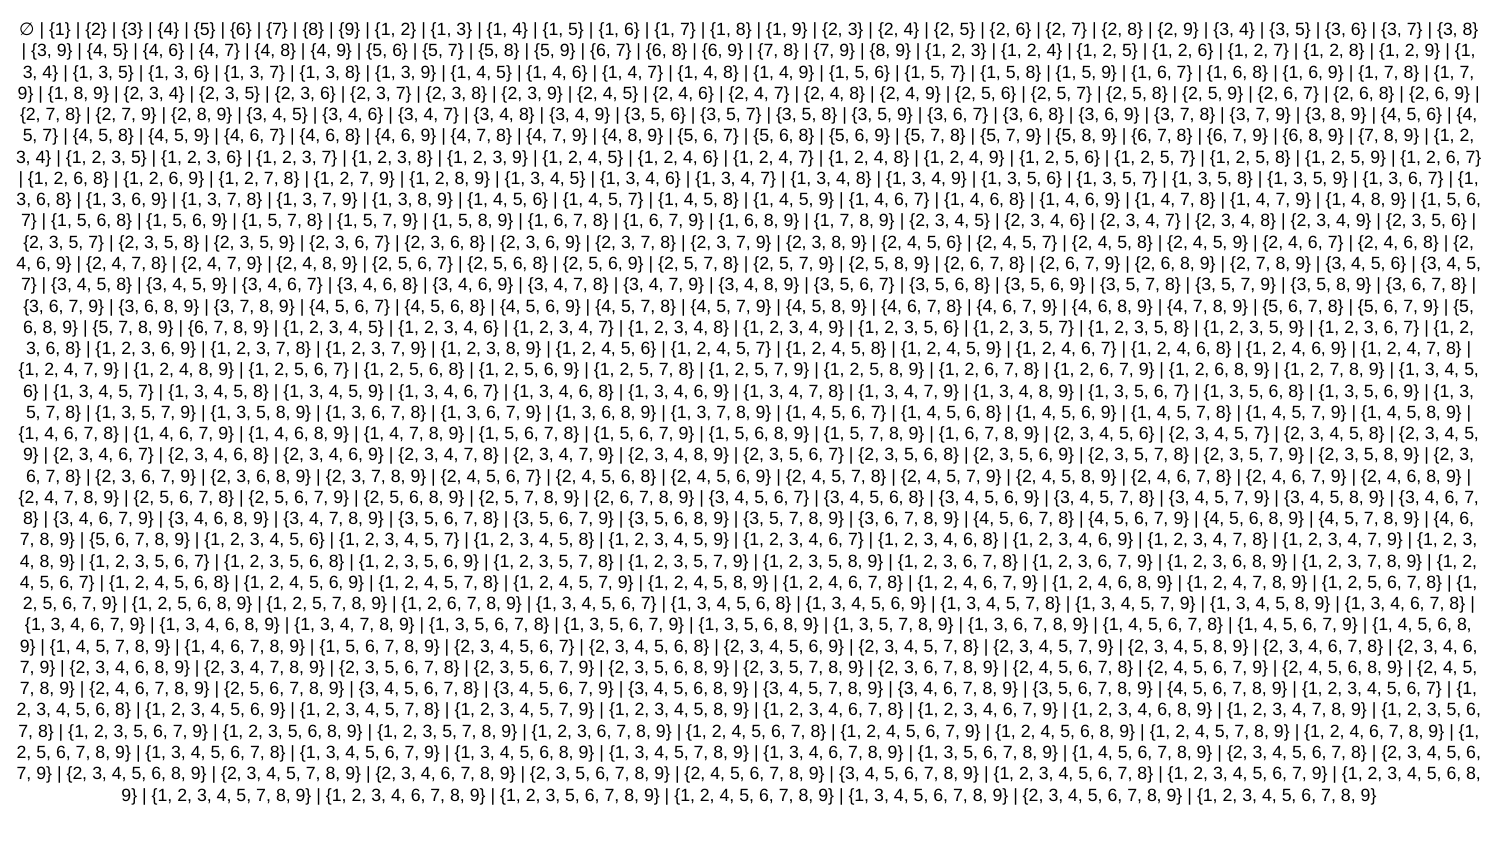

# ∅ | {1} | {2} | {3} | {4} | {5} | {6} | {7} | {8} | {9} | {1, 2} | {1, 3} | {1, 4} | {1, 5} | {1, 6} | {1, 7} | {1, 8} | {1, 9} | {2, 3} | {2, 4} | {2, 5} | {2, 6} | {2, 7} | {2, 8} | {2, 9} | {3, 4} | {3, 5} | {3, 6} | {3, 7} | {3, 8} | {3, 9} | {4, 5} | {4, 6} | {4, 7} | {4, 8} | {4, 9} | {5, 6} | {5, 7} | {5, 8} | {5, 9} | {6, 7} | {6, 8} | {6, 9} | {7, 8} | {7, 9} | {8, 9} | {1, 2, 3} | {1, 2, 4} | {1, 2, 5} | {1, 2, 6} | {1, 2, 7} | {1, 2, 8} | {1, 2, 9} | {1, 3, 4} | {1, 3, 5} | {1, 3, 6} | {1, 3, 7} | {1, 3, 8} | {1, 3, 9} | {1, 4, 5} | {1, 4, 6} | {1, 4, 7} | {1, 4, 8} | {1, 4, 9} | {1, 5, 6} | {1, 5, 7} | {1, 5, 8} | {1, 5, 9} | {1, 6, 7} | {1, 6, 8} | {1, 6, 9} | {1, 7, 8} | {1, 7, 9} | {1, 8, 9} | {2, 3, 4} | {2, 3, 5} | {2, 3, 6} | {2, 3, 7} | {2, 3, 8} | {2, 3, 9} | {2, 4, 5} | {2, 4, 6} | {2, 4, 7} | {2, 4, 8} | {2, 4, 9} | {2, 5, 6} | {2, 5, 7} | {2, 5, 8} | {2, 5, 9} | {2, 6, 7} | {2, 6, 8} | {2, 6, 9} | {2, 7, 8} | {2, 7, 9} | {2, 8, 9} | {3, 4, 5} | {3, 4, 6} | {3, 4, 7} | {3, 4, 8} | {3, 4, 9} | {3, 5, 6} | {3, 5, 7} | {3, 5, 8} | {3, 5, 9} | {3, 6, 7} | {3, 6, 8} | {3, 6, 9} | {3, 7, 8} | {3, 7, 9} | {3, 8, 9} | {4, 5, 6} | {4, 5, 7} | {4, 5, 8} | {4, 5, 9} | {4, 6, 7} | {4, 6, 8} | {4, 6, 9} | {4, 7, 8} | {4, 7, 9} | {4, 8, 9} | {5, 6, 7} | {5, 6, 8} | {5, 6, 9} | {5, 7, 8} | {5, 7, 9} | {5, 8, 9} | {6, 7, 8} | {6, 7, 9} | {6, 8, 9} | {7, 8, 9} | {1, 2, 3, 4} | {1, 2, 3, 5} | {1, 2, 3, 6} | {1, 2, 3, 7} | {1, 2, 3, 8} | {1, 2, 3, 9} | {1, 2, 4, 5} | {1, 2, 4, 6} | {1, 2, 4, 7} | {1, 2, 4, 8} | {1, 2, 4, 9} | {1, 2, 5, 6} | {1, 2, 5, 7} | {1, 2, 5, 8} | {1, 2, 5, 9} | {1, 2, 6, 7} | {1, 2, 6, 8} | {1, 2, 6, 9} | {1, 2, 7, 8} | {1, 2, 7, 9} | {1, 2, 8, 9} | {1, 3, 4, 5} | {1, 3, 4, 6} | {1, 3, 4, 7} | {1, 3, 4, 8} | {1, 3, 4, 9} | {1, 3, 5, 6} | {1, 3, 5, 7} | {1, 3, 5, 8} | {1, 3, 5, 9} | {1, 3, 6, 7} | {1, 3, 6, 8} | {1, 3, 6, 9} | {1, 3, 7, 8} | {1, 3, 7, 9} | {1, 3, 8, 9} | {1, 4, 5, 6} | {1, 4, 5, 7} | {1, 4, 5, 8} | {1, 4, 5, 9} | {1, 4, 6, 7} | {1, 4, 6, 8} | {1, 4, 6, 9} | {1, 4, 7, 8} | {1, 4, 7, 9} | {1, 4, 8, 9} | {1, 5, 6, 7} | {1, 5, 6, 8} | {1, 5, 6, 9} | {1, 5, 7, 8} | {1, 5, 7, 9} | {1, 5, 8, 9} | {1, 6, 7, 8} | {1, 6, 7, 9} | {1, 6, 8, 9} | {1, 7, 8, 9} | {2, 3, 4, 5} | {2, 3, 4, 6} | {2, 3, 4, 7} | {2, 3, 4, 8} | {2, 3, 4, 9} | {2, 3, 5, 6} | {2, 3, 5, 7} | {2, 3, 5, 8} | {2, 3, 5, 9} | {2, 3, 6, 7} | {2, 3, 6, 8} | {2, 3, 6, 9} | {2, 3, 7, 8} | {2, 3, 7, 9} | {2, 3, 8, 9} | {2, 4, 5, 6} | {2, 4, 5, 7} | {2, 4, 5, 8} | {2, 4, 5, 9} | {2, 4, 6, 7} | {2, 4, 6, 8} | {2, 4, 6, 9} | {2, 4, 7, 8} | {2, 4, 7, 9} | {2, 4, 8, 9} | {2, 5, 6, 7} | {2, 5, 6, 8} | {2, 5, 6, 9} | {2, 5, 7, 8} | {2, 5, 7, 9} | {2, 5, 8, 9} | {2, 6, 7, 8} | {2, 6, 7, 9} | {2, 6, 8, 9} | {2, 7, 8, 9} | {3, 4, 5, 6} | {3, 4, 5, 7} | {3, 4, 5, 8} | {3, 4, 5, 9} | {3, 4, 6, 7} | {3, 4, 6, 8} | {3, 4, 6, 9} | {3, 4, 7, 8} | {3, 4, 7, 9} | {3, 4, 8, 9} | {3, 5, 6, 7} | {3, 5, 6, 8} | {3, 5, 6, 9} | {3, 5, 7, 8} | {3, 5, 7, 9} | {3, 5, 8, 9} | {3, 6, 7, 8} | {3, 6, 7, 9} | {3, 6, 8, 9} | {3, 7, 8, 9} | {4, 5, 6, 7} | {4, 5, 6, 8} | {4, 5, 6, 9} | {4, 5, 7, 8} | {4, 5, 7, 9} | {4, 5, 8, 9} | {4, 6, 7, 8} | {4, 6, 7, 9} | {4, 6, 8, 9} | {4, 7, 8, 9} | {5, 6, 7, 8} | {5, 6, 7, 9} | {5, 6, 8, 9} | {5, 7, 8, 9} | {6, 7, 8, 9} | {1, 2, 3, 4, 5} | {1, 2, 3, 4, 6} | {1, 2, 3, 4, 7} | {1, 2, 3, 4, 8} | {1, 2, 3, 4, 9} | {1, 2, 3, 5, 6} | {1, 2, 3, 5, 7} | {1, 2, 3, 5, 8} | {1, 2, 3, 5, 9} | {1, 2, 3, 6, 7} | {1, 2, 3, 6, 8} | {1, 2, 3, 6, 9} | {1, 2, 3, 7, 8} | {1, 2, 3, 7, 9} | {1, 2, 3, 8, 9} | {1, 2, 4, 5, 6} | {1, 2, 4, 5, 7} | {1, 2, 4, 5, 8} | {1, 2, 4, 5, 9} | {1, 2, 4, 6, 7} | {1, 2, 4, 6, 8} | {1, 2, 4, 6, 9} | {1, 2, 4, 7, 8} | {1, 2, 4, 7, 9} | {1, 2, 4, 8, 9} | {1, 2, 5, 6, 7} | {1, 2, 5, 6, 8} | {1, 2, 5, 6, 9} | {1, 2, 5, 7, 8} | {1, 2, 5, 7, 9} | {1, 2, 5, 8, 9} | {1, 2, 6, 7, 8} | {1, 2, 6, 7, 9} | {1, 2, 6, 8, 9} | {1, 2, 7, 8, 9} | {1, 3, 4, 5, 6} | {1, 3, 4, 5, 7} | {1, 3, 4, 5, 8} | {1, 3, 4, 5, 9} | {1, 3, 4, 6, 7} | {1, 3, 4, 6, 8} | {1, 3, 4, 6, 9} | {1, 3, 4, 7, 8} | {1, 3, 4, 7, 9} | {1, 3, 4, 8, 9} | {1, 3, 5, 6, 7} | {1, 3, 5, 6, 8} | {1, 3, 5, 6, 9} | {1, 3, 5, 7, 8} | {1, 3, 5, 7, 9} | {1, 3, 5, 8, 9} | {1, 3, 6, 7, 8} | {1, 3, 6, 7, 9} | {1, 3, 6, 8, 9} | {1, 3, 7, 8, 9} | {1, 4, 5, 6, 7} | {1, 4, 5, 6, 8} | {1, 4, 5, 6, 9} | {1, 4, 5, 7, 8} | {1, 4, 5, 7, 9} | {1, 4, 5, 8, 9} | {1, 4, 6, 7, 8} | {1, 4, 6, 7, 9} | {1, 4, 6, 8, 9} | {1, 4, 7, 8, 9} | {1, 5, 6, 7, 8} | {1, 5, 6, 7, 9} | {1, 5, 6, 8, 9} | {1, 5, 7, 8, 9} | {1, 6, 7, 8, 9} | {2, 3, 4, 5, 6} | {2, 3, 4, 5, 7} | {2, 3, 4, 5, 8} | {2, 3, 4, 5, 9} | {2, 3, 4, 6, 7} | {2, 3, 4, 6, 8} | {2, 3, 4, 6, 9} | {2, 3, 4, 7, 8} | {2, 3, 4, 7, 9} | {2, 3, 4, 8, 9} | {2, 3, 5, 6, 7} | {2, 3, 5, 6, 8} | {2, 3, 5, 6, 9} | {2, 3, 5, 7, 8} | {2, 3, 5, 7, 9} | {2, 3, 5, 8, 9} | {2, 3, 6, 7, 8} | {2, 3, 6, 7, 9} | {2, 3, 6, 8, 9} | {2, 3, 7, 8, 9} | {2, 4, 5, 6, 7} | {2, 4, 5, 6, 8} | {2, 4, 5, 6, 9} | {2, 4, 5, 7, 8} | {2, 4, 5, 7, 9} | {2, 4, 5, 8, 9} | {2, 4, 6, 7, 8} | {2, 4, 6, 7, 9} | {2, 4, 6, 8, 9} | {2, 4, 7, 8, 9} | {2, 5, 6, 7, 8} | {2, 5, 6, 7, 9} | {2, 5, 6, 8, 9} | {2, 5, 7, 8, 9} | {2, 6, 7, 8, 9} | {3, 4, 5, 6, 7} | {3, 4, 5, 6, 8} | {3, 4, 5, 6, 9} | {3, 4, 5, 7, 8} | {3, 4, 5, 7, 9} | {3, 4, 5, 8, 9} | {3, 4, 6, 7, 8} | {3, 4, 6, 7, 9} | {3, 4, 6, 8, 9} | {3, 4, 7, 8, 9} | {3, 5, 6, 7, 8} | {3, 5, 6, 7, 9} | {3, 5, 6, 8, 9} | {3, 5, 7, 8, 9} | {3, 6, 7, 8, 9} | {4, 5, 6, 7, 8} | {4, 5, 6, 7, 9} | {4, 5, 6, 8, 9} | {4, 5, 7, 8, 9} | {4, 6, 7, 8, 9} | {5, 6, 7, 8, 9} | {1, 2, 3, 4, 5, 6} | {1, 2, 3, 4, 5, 7} | {1, 2, 3, 4, 5, 8} | {1, 2, 3, 4, 5, 9} | {1, 2, 3, 4, 6, 7} | {1, 2, 3, 4, 6, 8} | {1, 2, 3, 4, 6, 9} | {1, 2, 3, 4, 7, 8} | {1, 2, 3, 4, 7, 9} | {1, 2, 3, 4, 8, 9} | {1, 2, 3, 5, 6, 7} | {1, 2, 3, 5, 6, 8} | {1, 2, 3, 5, 6, 9} | {1, 2, 3, 5, 7, 8} | {1, 2, 3, 5, 7, 9} | {1, 2, 3, 5, 8, 9} | {1, 2, 3, 6, 7, 8} | {1, 2, 3, 6, 7, 9} | {1, 2, 3, 6, 8, 9} | {1, 2, 3, 7, 8, 9} | {1, 2, 4, 5, 6, 7} | {1, 2, 4, 5, 6, 8} | {1, 2, 4, 5, 6, 9} | {1, 2, 4, 5, 7, 8} | {1, 2, 4, 5, 7, 9} | {1, 2, 4, 5, 8, 9} | {1, 2, 4, 6, 7, 8} | {1, 2, 4, 6, 7, 9} | {1, 2, 4, 6, 8, 9} | {1, 2, 4, 7, 8, 9} | {1, 2, 5, 6, 7, 8} | {1, 2, 5, 6, 7, 9} | {1, 2, 5, 6, 8, 9} | {1, 2, 5, 7, 8, 9} | {1, 2, 6, 7, 8, 9} | {1, 3, 4, 5, 6, 7} | {1, 3, 4, 5, 6, 8} | {1, 3, 4, 5, 6, 9} | {1, 3, 4, 5, 7, 8} | {1, 3, 4, 5, 7, 9} | {1, 3, 4, 5, 8, 9} | {1, 3, 4, 6, 7, 8} | {1, 3, 4, 6, 7, 9} | {1, 3, 4, 6, 8, 9} | {1, 3, 4, 7, 8, 9} | {1, 3, 5, 6, 7, 8} | {1, 3, 5, 6, 7, 9} | {1, 3, 5, 6, 8, 9} | {1, 3, 5, 7, 8, 9} | {1, 3, 6, 7, 8, 9} | {1, 4, 5, 6, 7, 8} | {1, 4, 5, 6, 7, 9} | {1, 4, 5, 6, 8, 9} | {1, 4, 5, 7, 8, 9} | {1, 4, 6, 7, 8, 9} | {1, 5, 6, 7, 8, 9} | {2, 3, 4, 5, 6, 7} | {2, 3, 4, 5, 6, 8} | {2, 3, 4, 5, 6, 9} | {2, 3, 4, 5, 7, 8} | {2, 3, 4, 5, 7, 9} | {2, 3, 4, 5, 8, 9} | {2, 3, 4, 6, 7, 8} | {2, 3, 4, 6, 7, 9} | {2, 3, 4, 6, 8, 9} | {2, 3, 4, 7, 8, 9} | {2, 3, 5, 6, 7, 8} | {2, 3, 5, 6, 7, 9} | {2, 3, 5, 6, 8, 9} | {2, 3, 5, 7, 8, 9} | {2, 3, 6, 7, 8, 9} | {2, 4, 5, 6, 7, 8} | {2, 4, 5, 6, 7, 9} | {2, 4, 5, 6, 8, 9} | {2, 4, 5, 7, 8, 9} | {2, 4, 6, 7, 8, 9} | {2, 5, 6, 7, 8, 9} | {3, 4, 5, 6, 7, 8} | {3, 4, 5, 6, 7, 9} | {3, 4, 5, 6, 8, 9} | {3, 4, 5, 7, 8, 9} | {3, 4, 6, 7, 8, 9} | {3, 5, 6, 7, 8, 9} | {4, 5, 6, 7, 8, 9} | {1, 2, 3, 4, 5, 6, 7} | {1, 2, 3, 4, 5, 6, 8} | {1, 2, 3, 4, 5, 6, 9} | {1, 2, 3, 4, 5, 7, 8} | {1, 2, 3, 4, 5, 7, 9} | {1, 2, 3, 4, 5, 8, 9} | {1, 2, 3, 4, 6, 7, 8} | {1, 2, 3, 4, 6, 7, 9} | {1, 2, 3, 4, 6, 8, 9} | {1, 2, 3, 4, 7, 8, 9} | {1, 2, 3, 5, 6, 7, 8} | {1, 2, 3, 5, 6, 7, 9} | {1, 2, 3, 5, 6, 8, 9} | {1, 2, 3, 5, 7, 8, 9} | {1, 2, 3, 6, 7, 8, 9} | {1, 2, 4, 5, 6, 7, 8} | {1, 2, 4, 5, 6, 7, 9} | {1, 2, 4, 5, 6, 8, 9} | {1, 2, 4, 5, 7, 8, 9} | {1, 2, 4, 6, 7, 8, 9} | {1, 2, 5, 6, 7, 8, 9} | {1, 3, 4, 5, 6, 7, 8} | {1, 3, 4, 5, 6, 7, 9} | {1, 3, 4, 5, 6, 8, 9} | {1, 3, 4, 5, 7, 8, 9} | {1, 3, 4, 6, 7, 8, 9} | {1, 3, 5, 6, 7, 8, 9} | {1, 4, 5, 6, 7, 8, 9} | {2, 3, 4, 5, 6, 7, 8} | {2, 3, 4, 5, 6, 7, 9} | {2, 3, 4, 5, 6, 8, 9} | {2, 3, 4, 5, 7, 8, 9} | {2, 3, 4, 6, 7, 8, 9} | {2, 3, 5, 6, 7, 8, 9} | {2, 4, 5, 6, 7, 8, 9} | {3, 4, 5, 6, 7, 8, 9} | {1, 2, 3, 4, 5, 6, 7, 8} | {1, 2, 3, 4, 5, 6, 7, 9} | {1, 2, 3, 4, 5, 6, 8, 9} | {1, 2, 3, 4, 5, 7, 8, 9} | {1, 2, 3, 4, 6, 7, 8, 9} | {1, 2, 3, 5, 6, 7, 8, 9} | {1, 2, 4, 5, 6, 7, 8, 9} | {1, 3, 4, 5, 6, 7, 8, 9} | {2, 3, 4, 5, 6, 7, 8, 9} | {1, 2, 3, 4, 5, 6, 7, 8, 9}